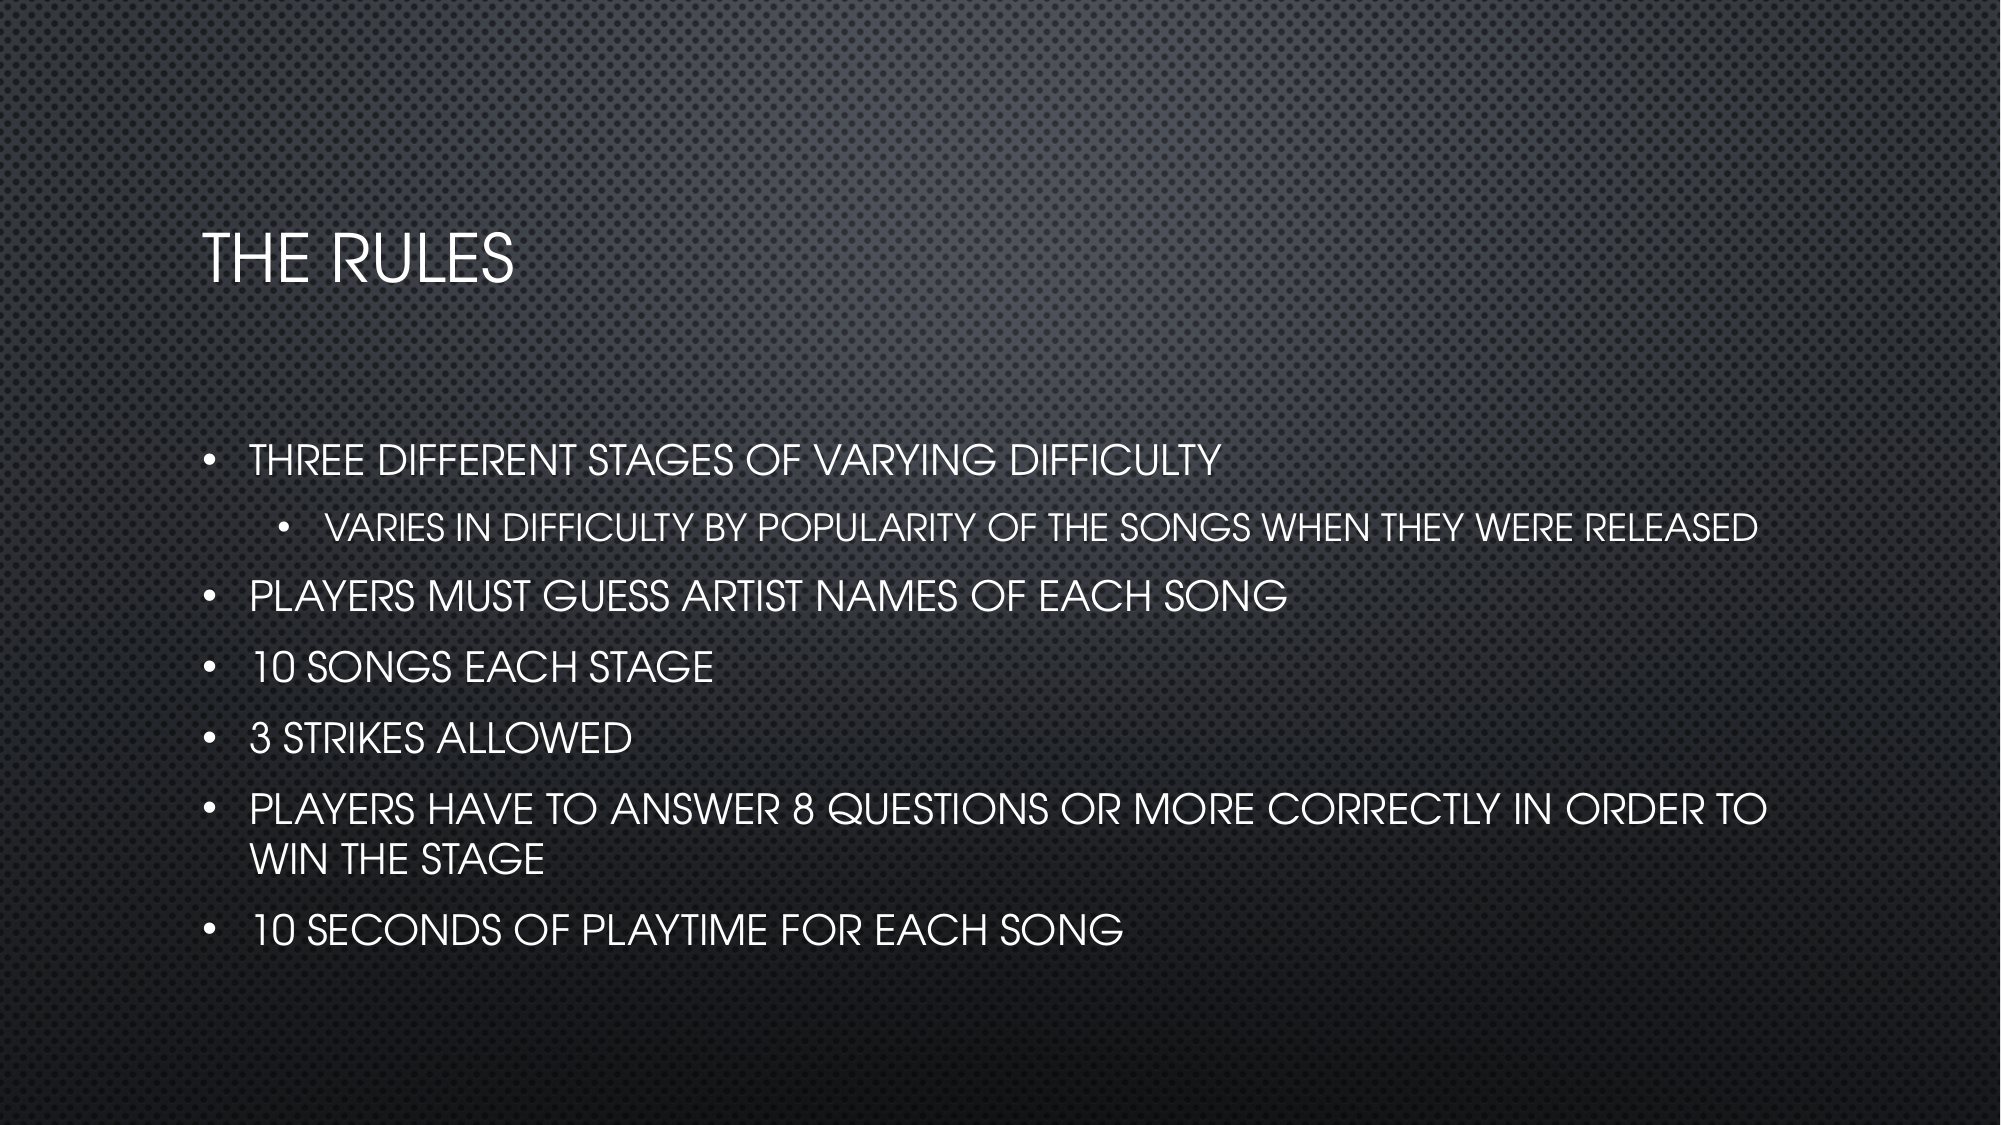

# The rules
Three different stages of varying difficulty
Varies in difficulty by popularity of the songs when they were released
Players must GUESS ARTIST NAMES of each song
10 songs each stage
3 strikes allowed
Players have to answer 8 questions or more correctly in order to win the stage
10 seconds of playtime for each song